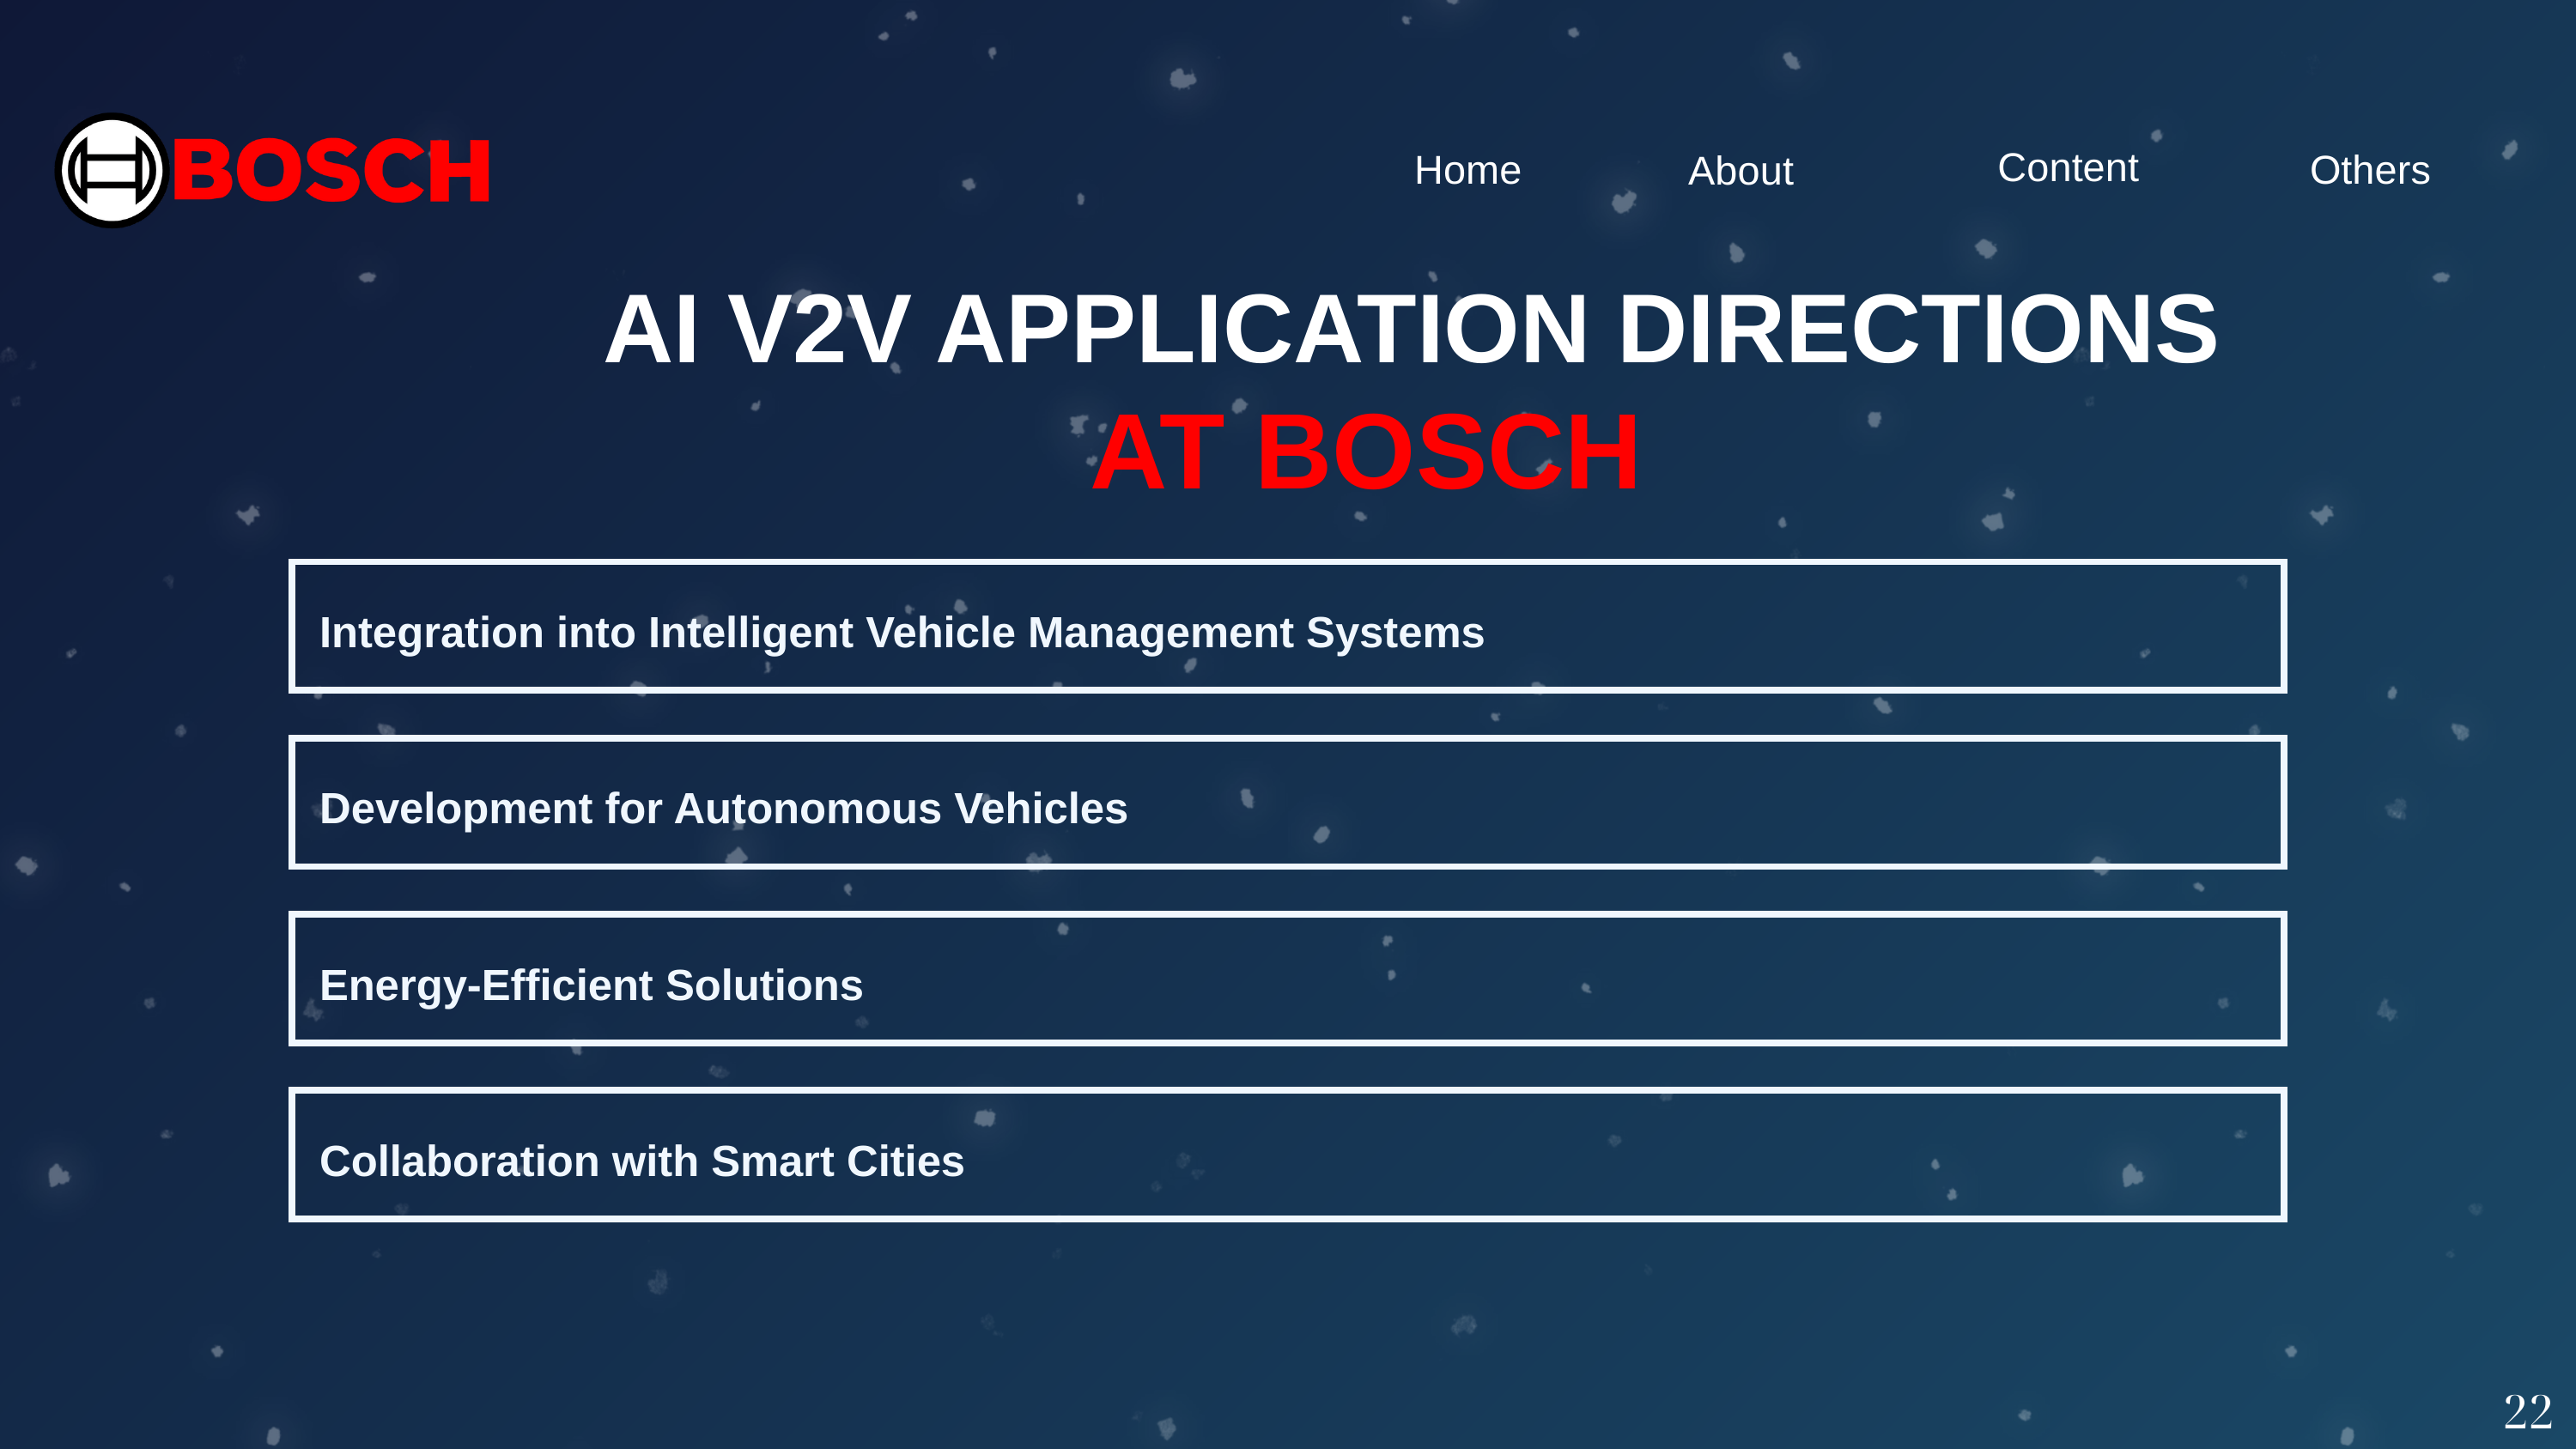

Content
Home
Others
About
AI V2V APPLICATION DIRECTIONS

 AT BOSCH

Integration into Intelligent Vehicle Management Systems

Development for Autonomous Vehicles

Energy-Efficient Solutions

Collaboration with Smart Cities

22